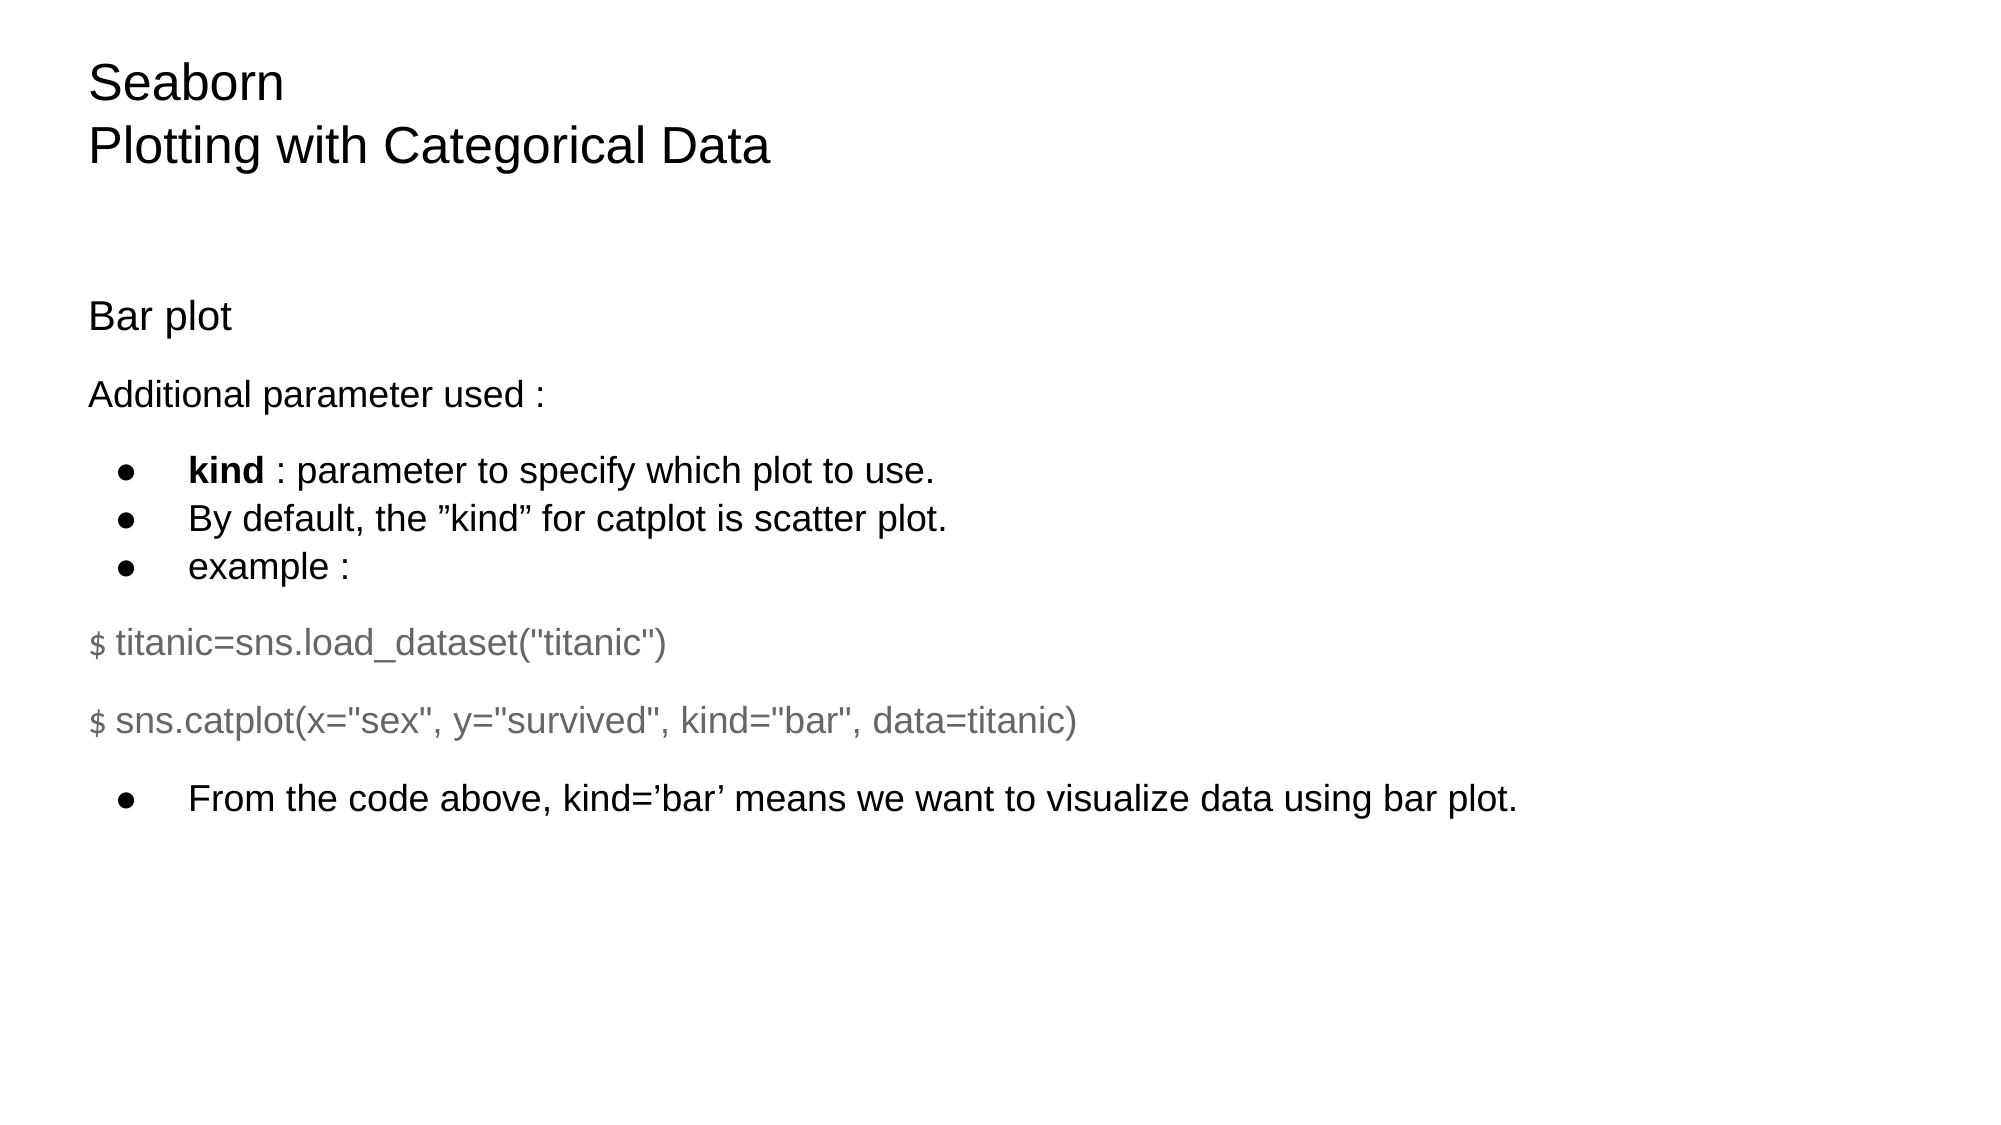

# Seaborn
Plotting with Categorical Data
Bar plot
Additional parameter used :
kind : parameter to specify which plot to use.
By default, the ”kind” for catplot is scatter plot.
example :
$ titanic=sns.load_dataset("titanic")
$ sns.catplot(x="sex", y="survived", kind="bar", data=titanic)
From the code above, kind=’bar’ means we want to visualize data using bar plot.